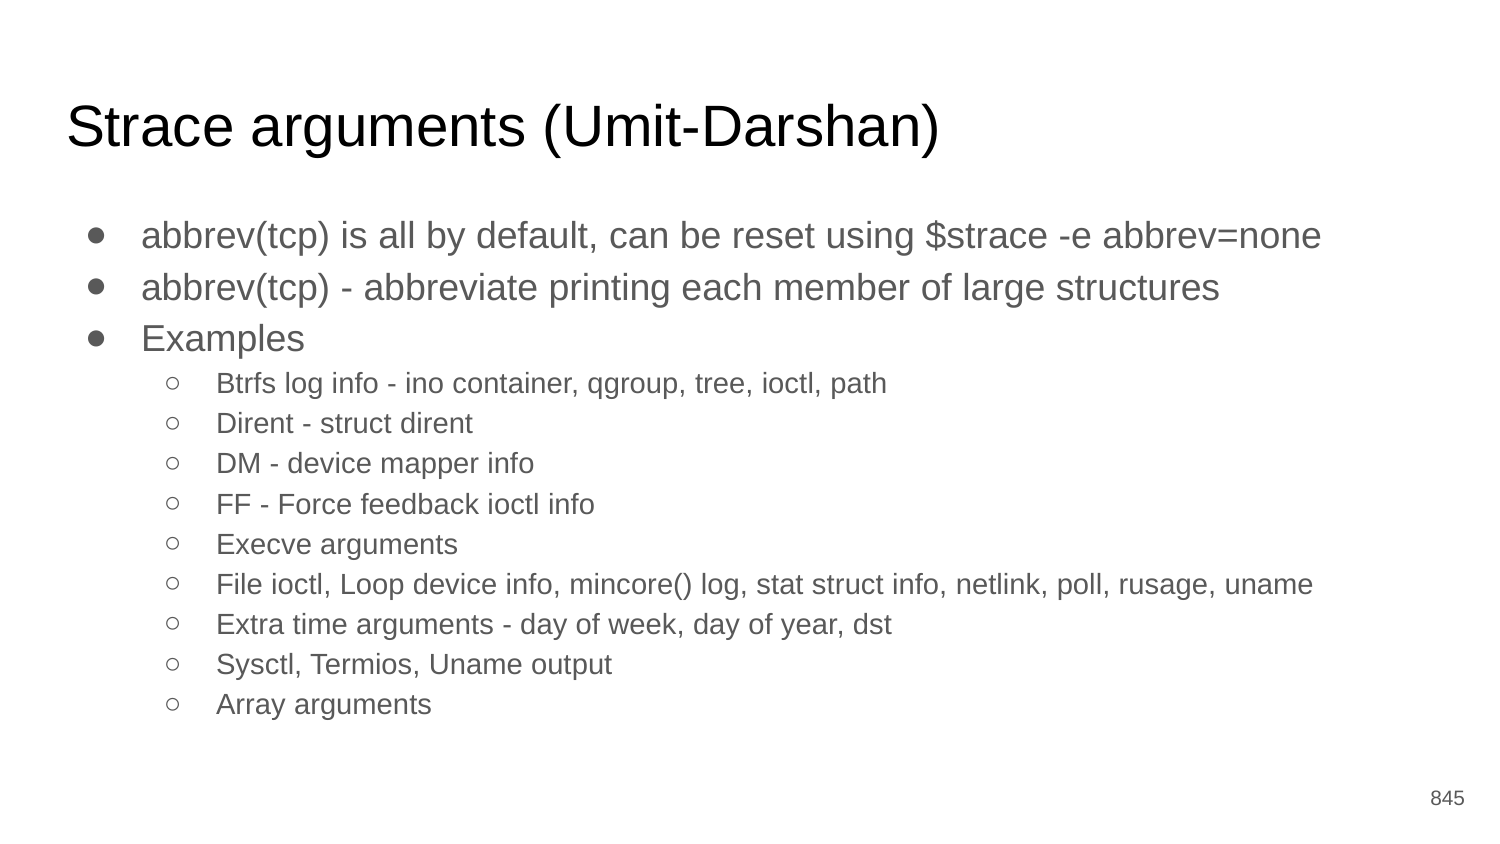

# Strace arguments (Umit-Darshan)
abbrev(tcp) is all by default, can be reset using $strace -e abbrev=none
abbrev(tcp) - abbreviate printing each member of large structures
Examples
Btrfs log info - ino container, qgroup, tree, ioctl, path
Dirent - struct dirent
DM - device mapper info
FF - Force feedback ioctl info
Execve arguments
File ioctl, Loop device info, mincore() log, stat struct info, netlink, poll, rusage, uname
Extra time arguments - day of week, day of year, dst
Sysctl, Termios, Uname output
Array arguments
845